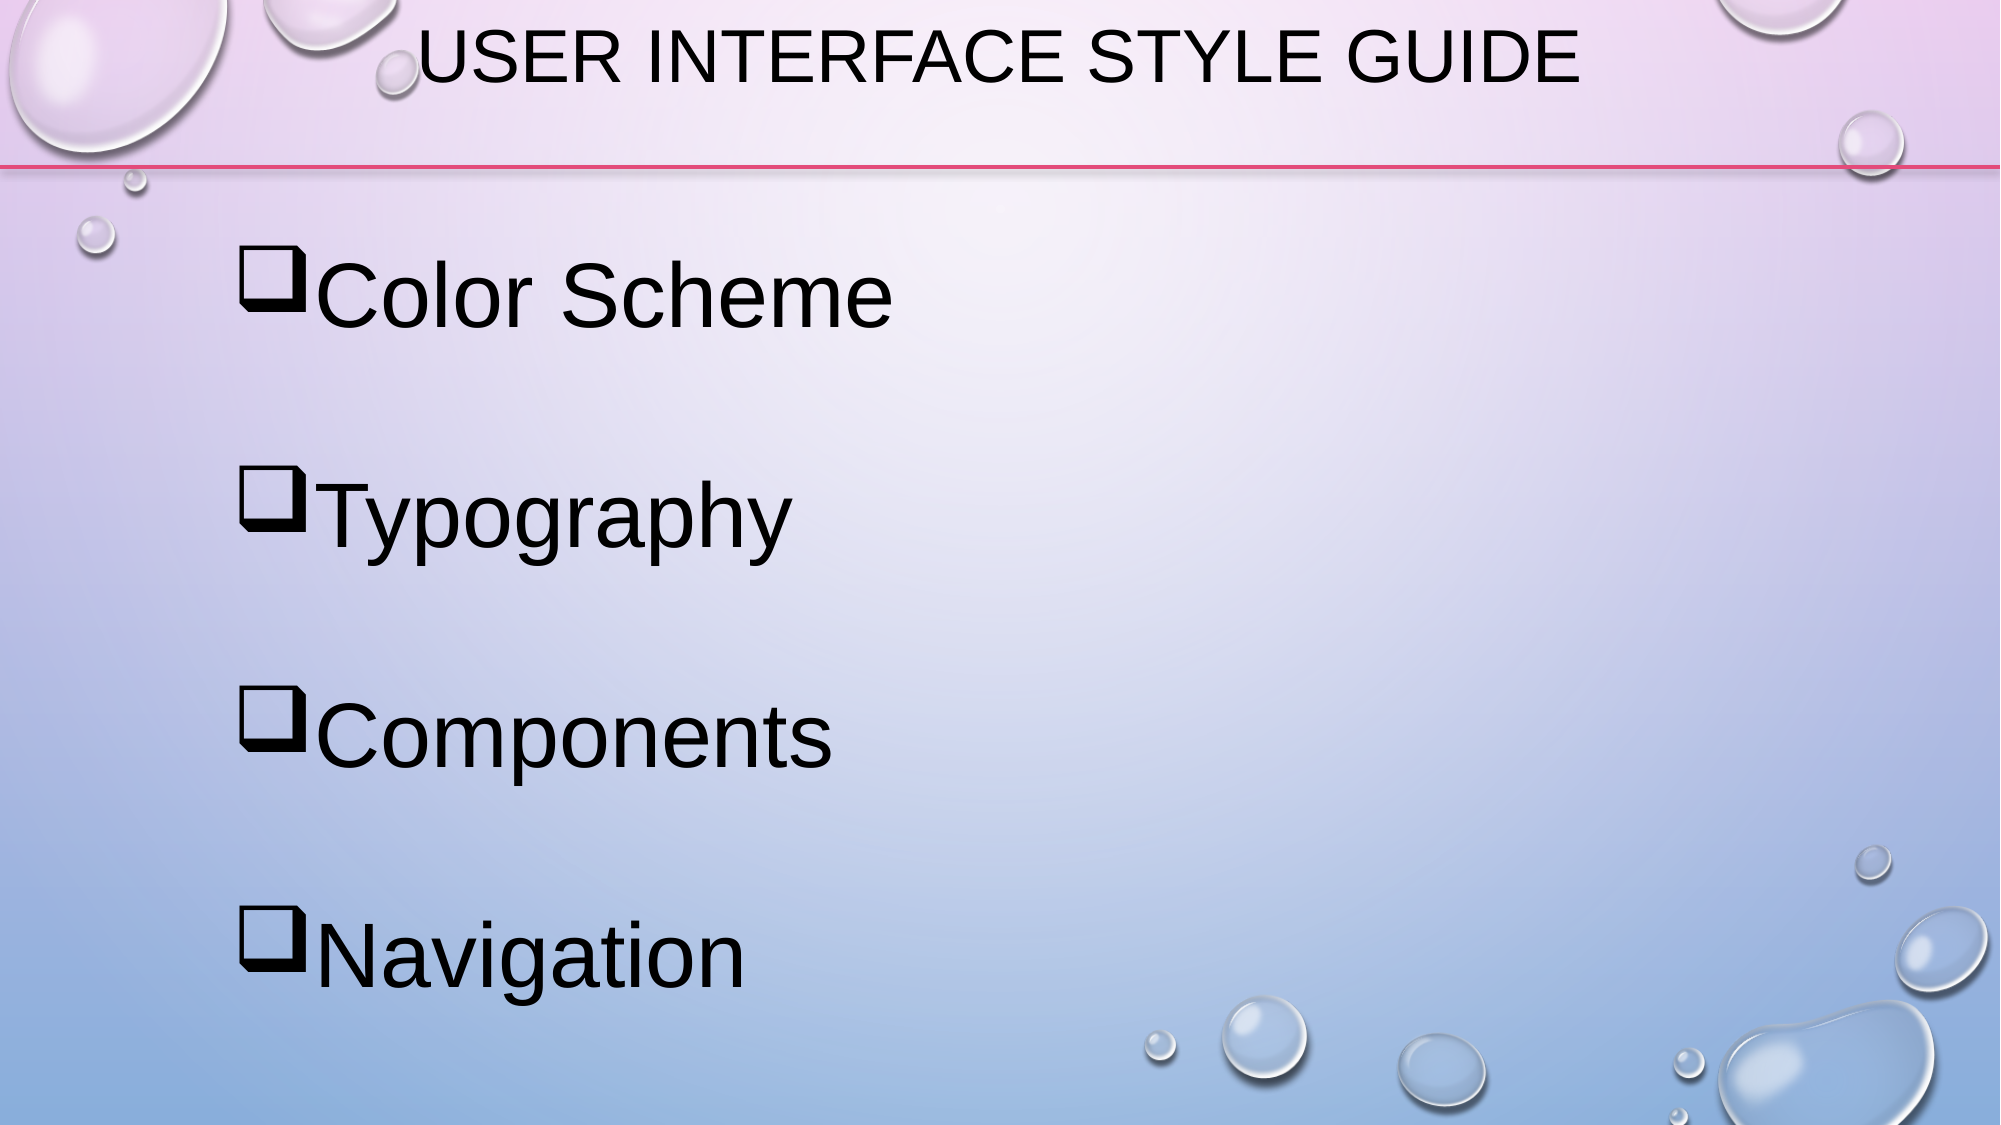

USER INTERFACE STYLE GUIDE

Color Scheme

Typography

Components

Navigation